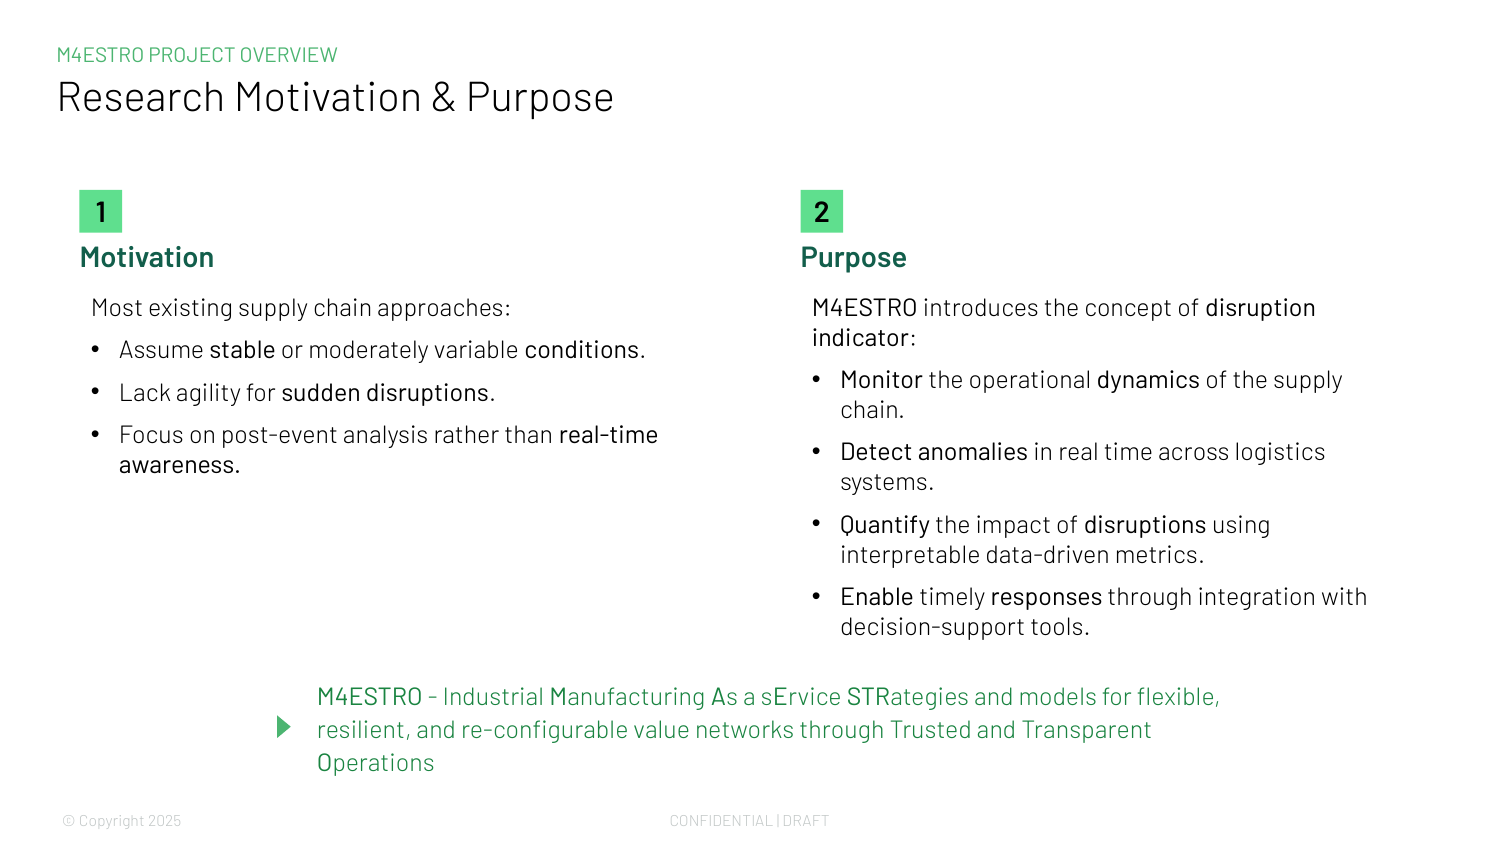

M4ESTRO Project OVERVIEW
# Research Motivation & Purpose
2
1
Purpose
Motivation
Most existing supply chain approaches:
Assume stable or moderately variable conditions.
Lack agility for sudden disruptions.
Focus on post-event analysis rather than real-time awareness.

M4ESTRO introduces the concept of disruption indicator:
Monitor the operational dynamics of the supply chain.
Detect anomalies in real time across logistics systems.
Quantify the impact of disruptions using interpretable data-driven metrics.
Enable timely responses through integration with decision-support tools.

M4ESTRO - Industrial Manufacturing As a sErvice STRategies and models for flexible, resilient, and re-configurable value networks through Trusted and Transparent Operations